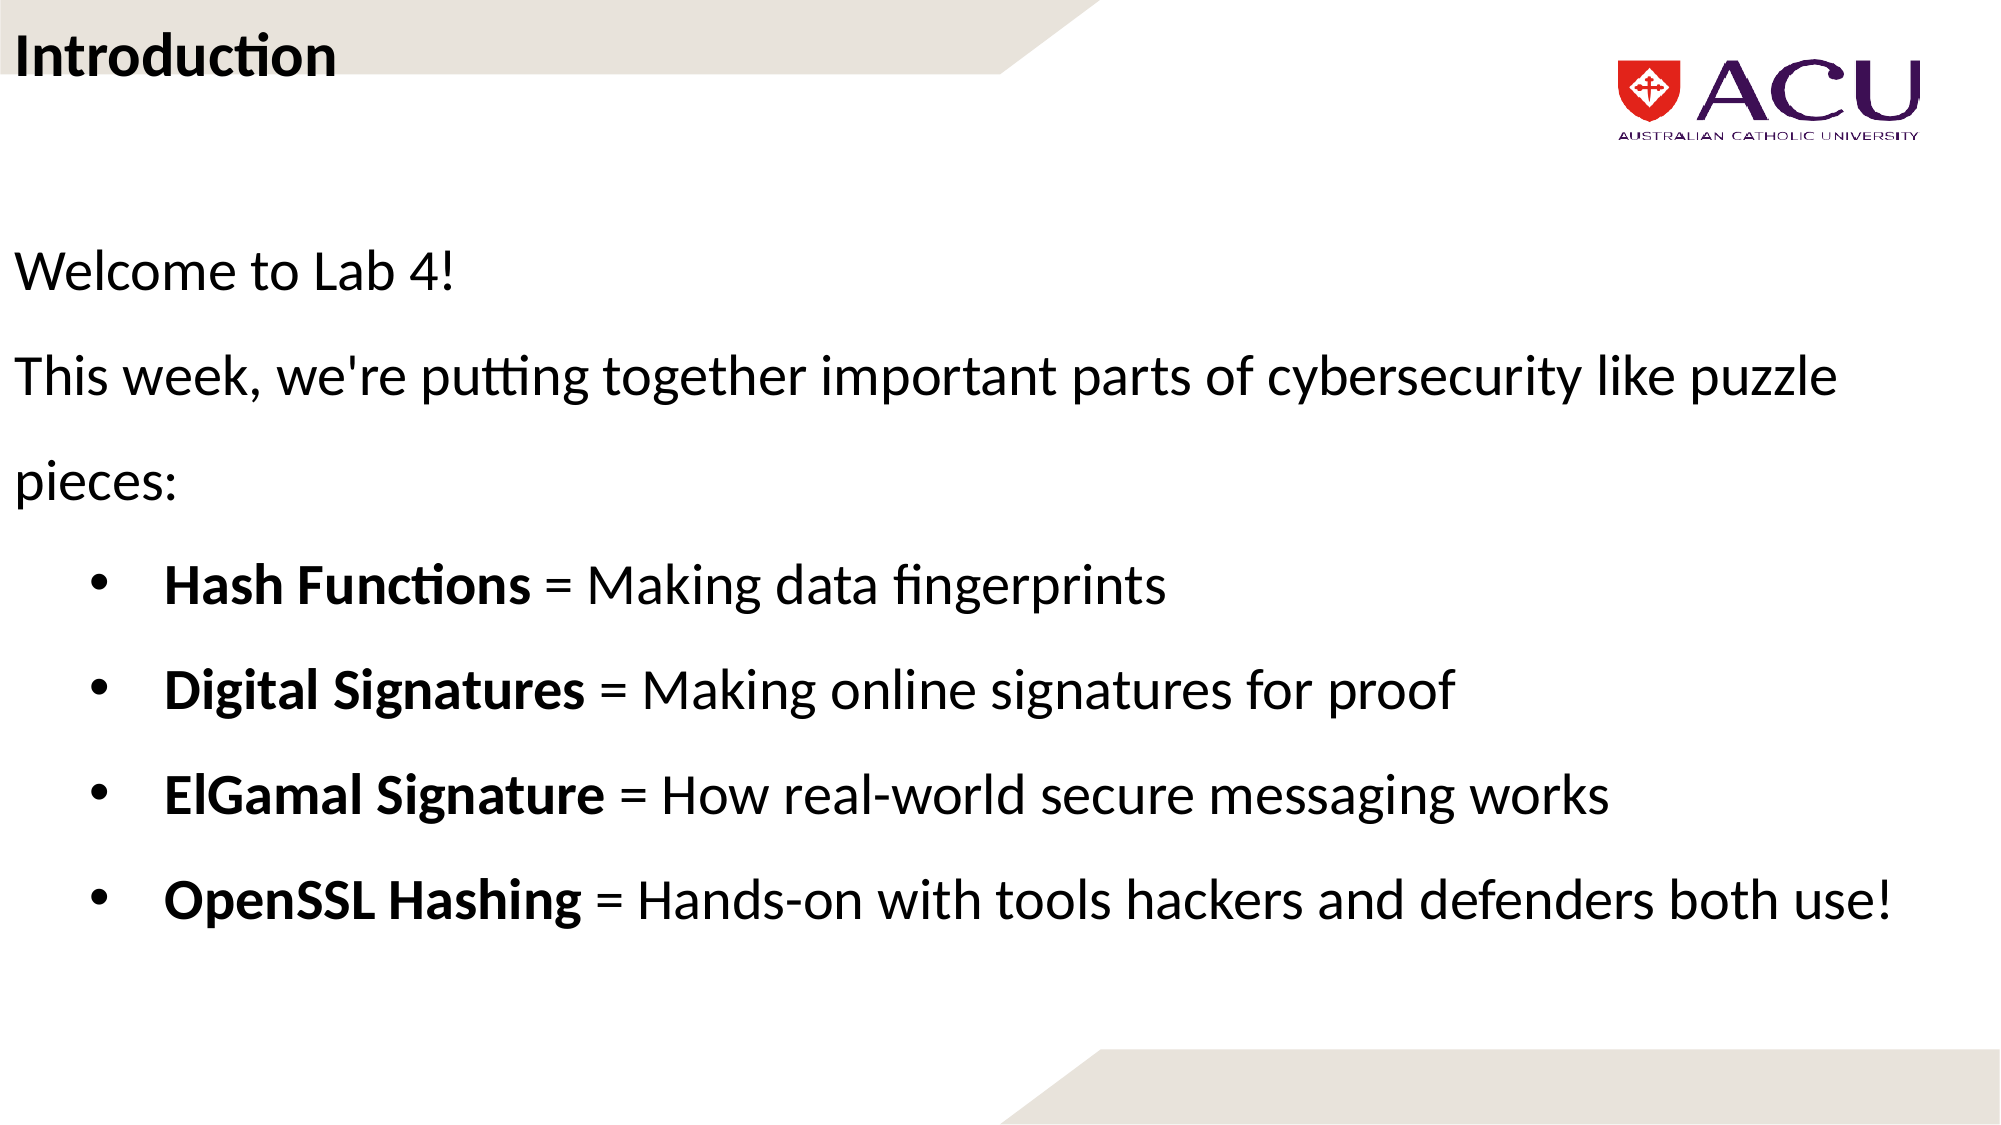

Introduction
Welcome to Lab 4!
This week, we're putting together important parts of cybersecurity like puzzle pieces:
Hash Functions = Making data fingerprints
Digital Signatures = Making online signatures for proof
ElGamal Signature = How real-world secure messaging works
OpenSSL Hashing = Hands-on with tools hackers and defenders both use!